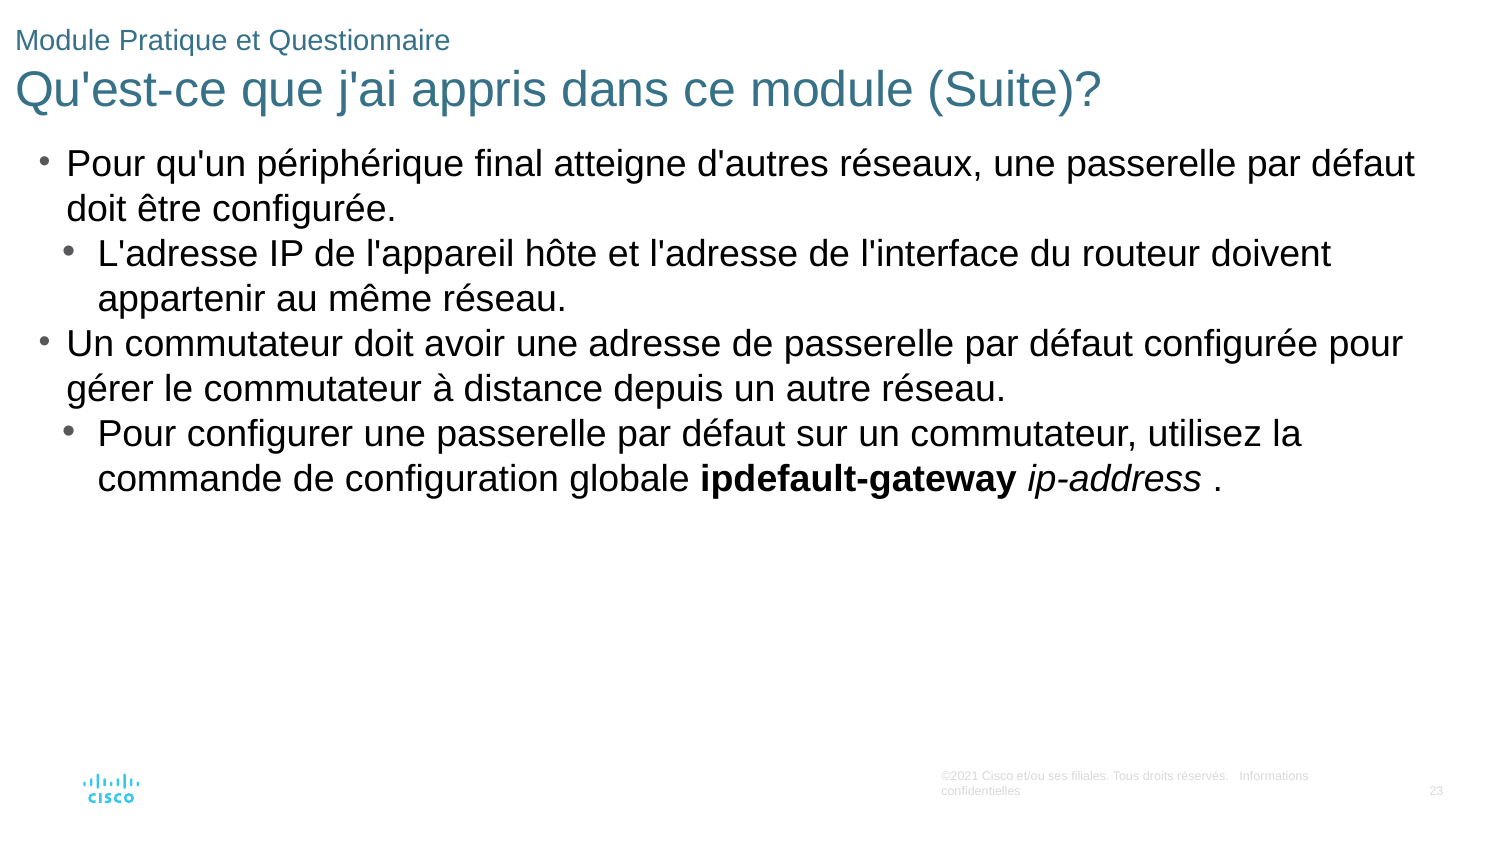

# Module Pratique et Questionnaire Qu'est-ce que j'ai appris dans ce module (Suite)?
Pour qu'un périphérique final atteigne d'autres réseaux, une passerelle par défaut doit être configurée.
L'adresse IP de l'appareil hôte et l'adresse de l'interface du routeur doivent appartenir au même réseau.
Un commutateur doit avoir une adresse de passerelle par défaut configurée pour gérer le commutateur à distance depuis un autre réseau.
Pour configurer une passerelle par défaut sur un commutateur, utilisez la commande de configuration globale ipdefault-gateway ip-address .